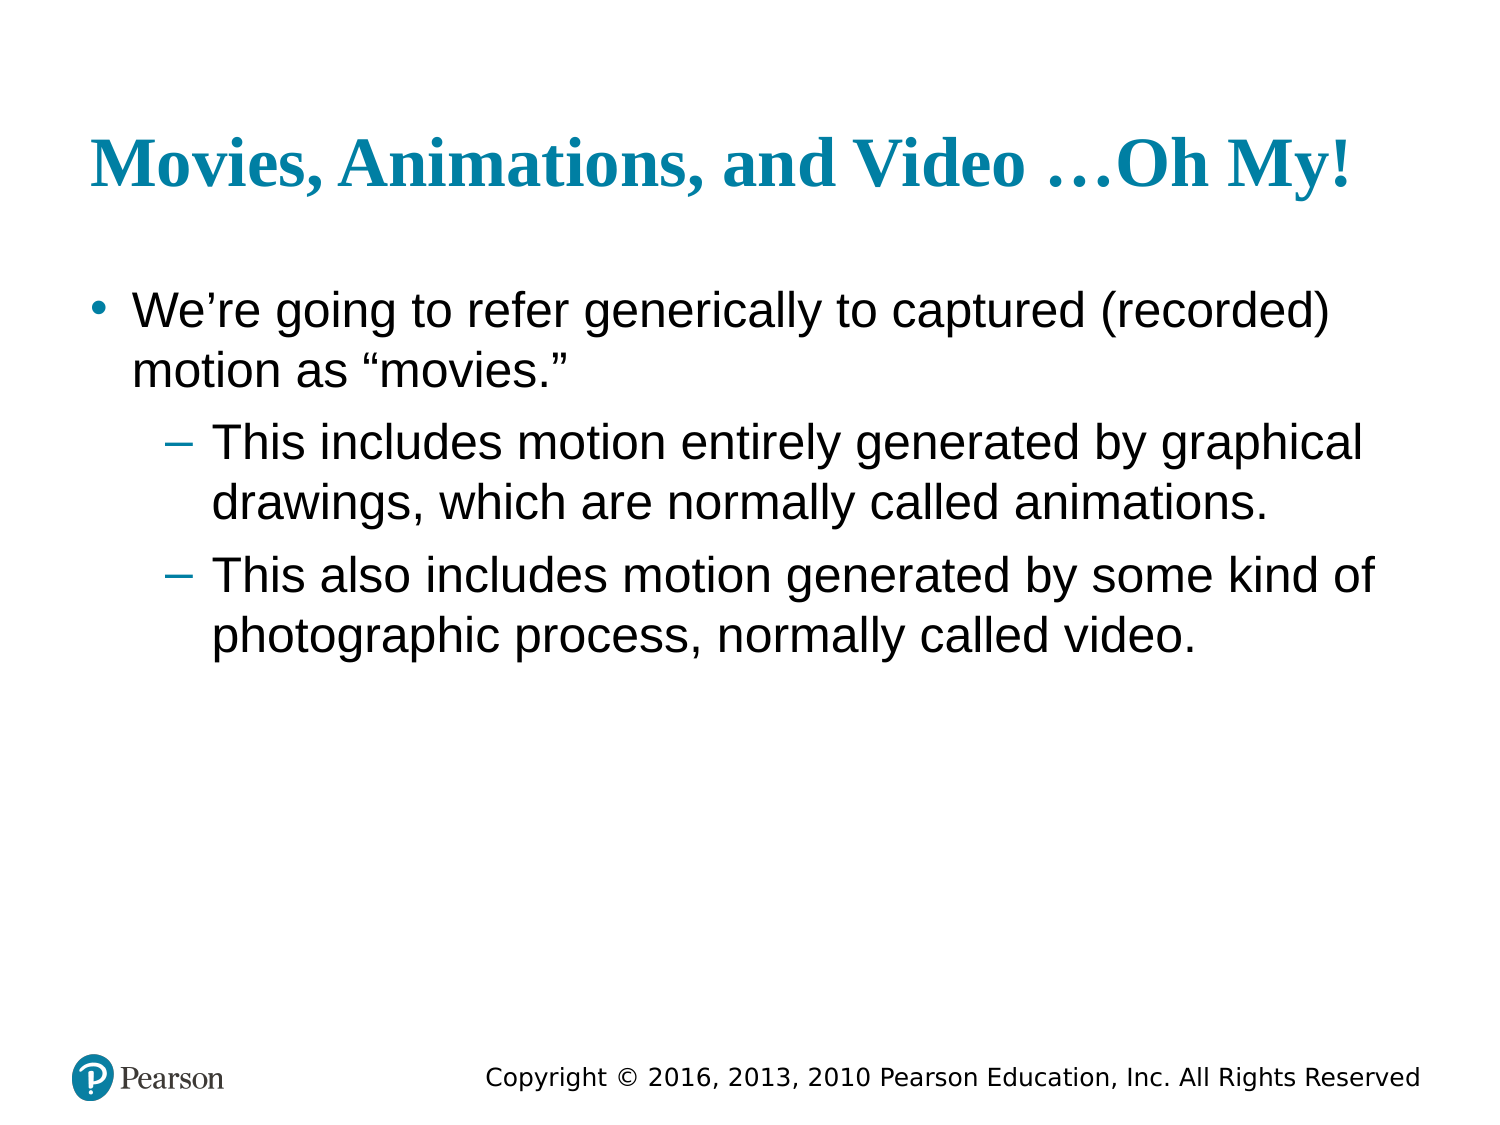

# Movies, Animations, and Video …Oh My!
We’re going to refer generically to captured (recorded) motion as “movies.”
This includes motion entirely generated by graphical drawings, which are normally called animations.
This also includes motion generated by some kind of photographic process, normally called video.